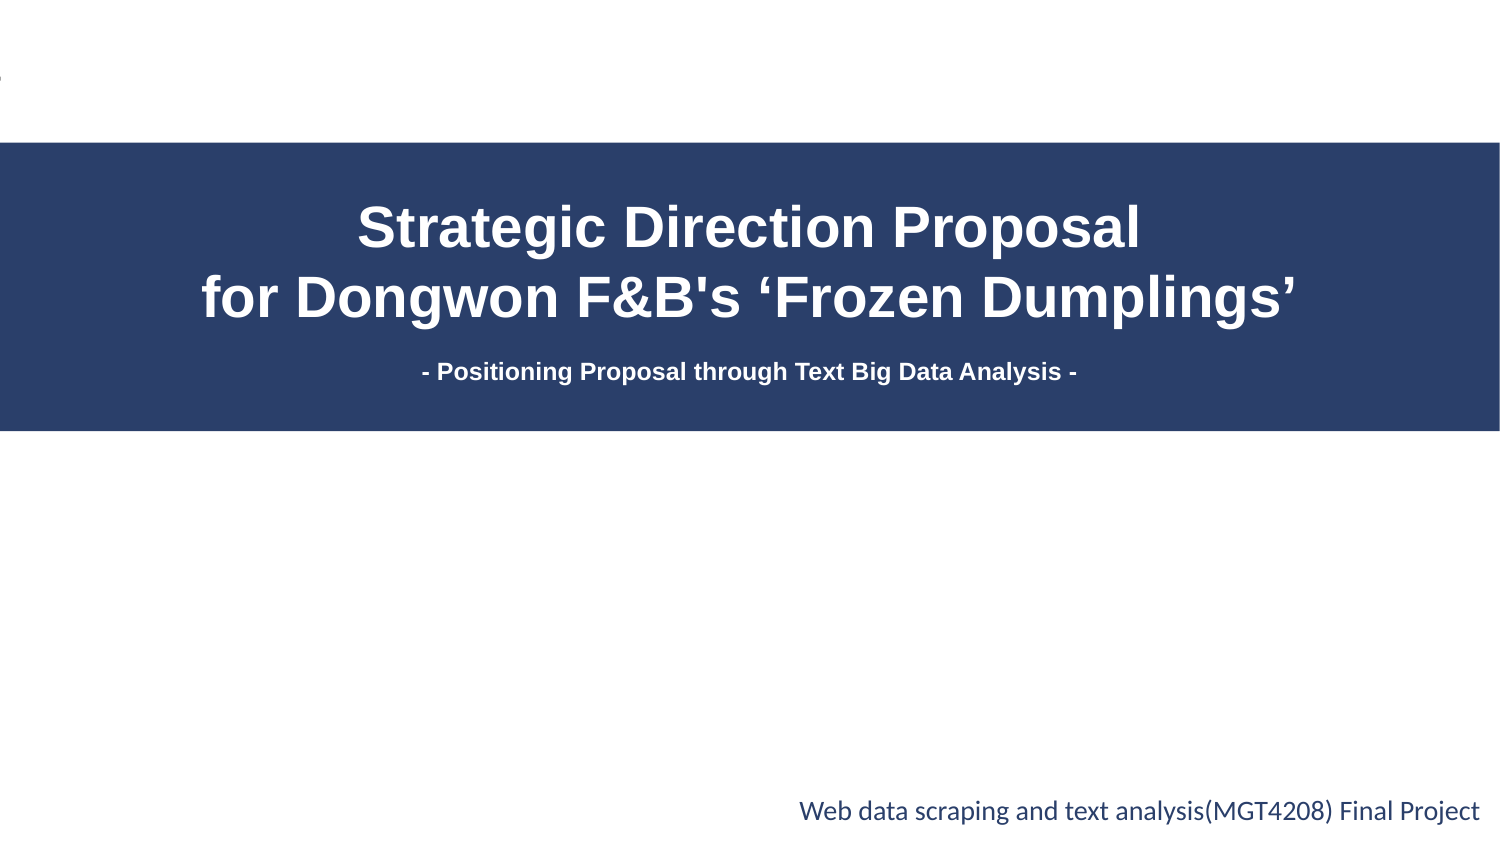

Web data scraping and text analysis
Strategic Direction Proposal
for Dongwon F&B's ‘Frozen Dumplings’

- Positioning Proposal through Text Big Data Analysis -

Web data scraping and text analysis(MGT4208) Final Project